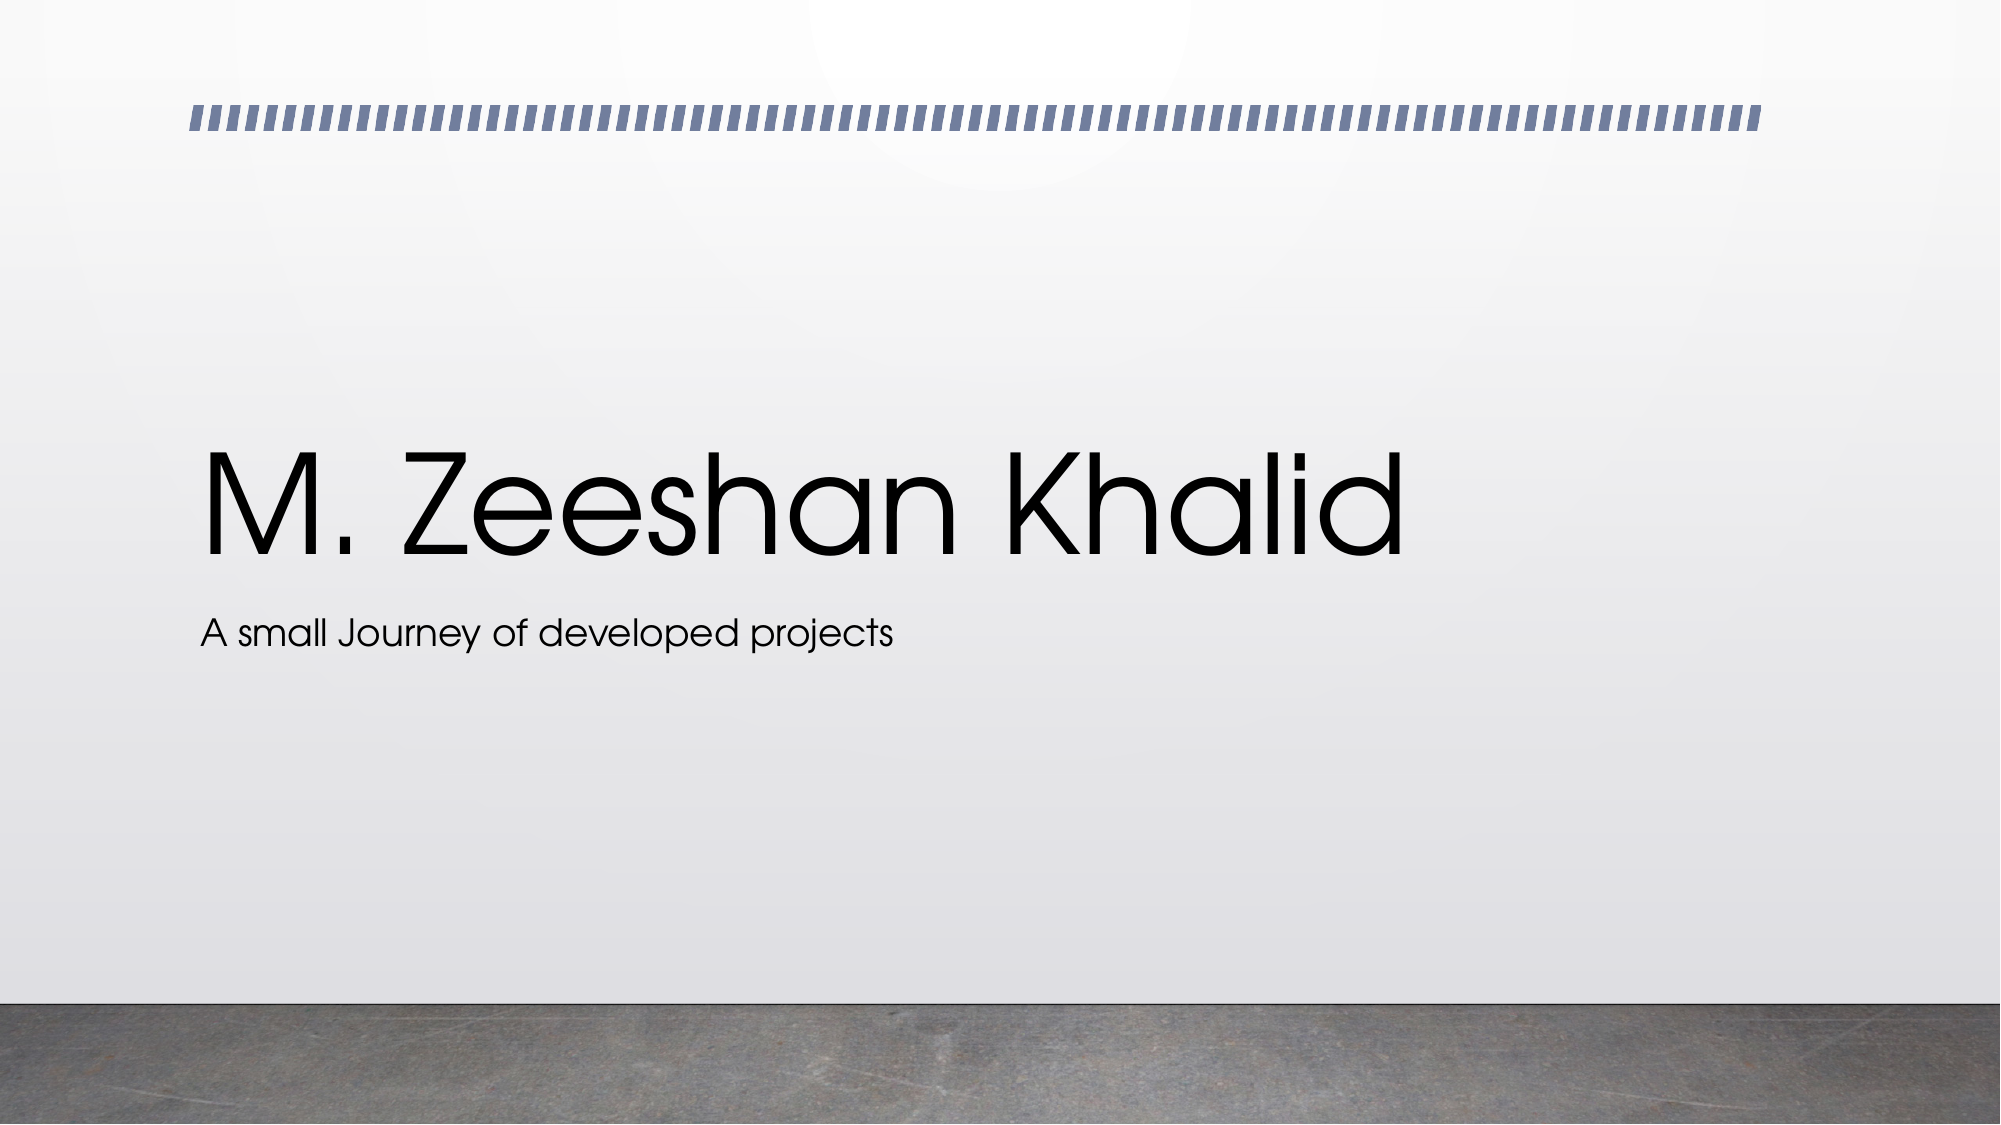

# M. Zeeshan Khalid
A small Journey of developed projects